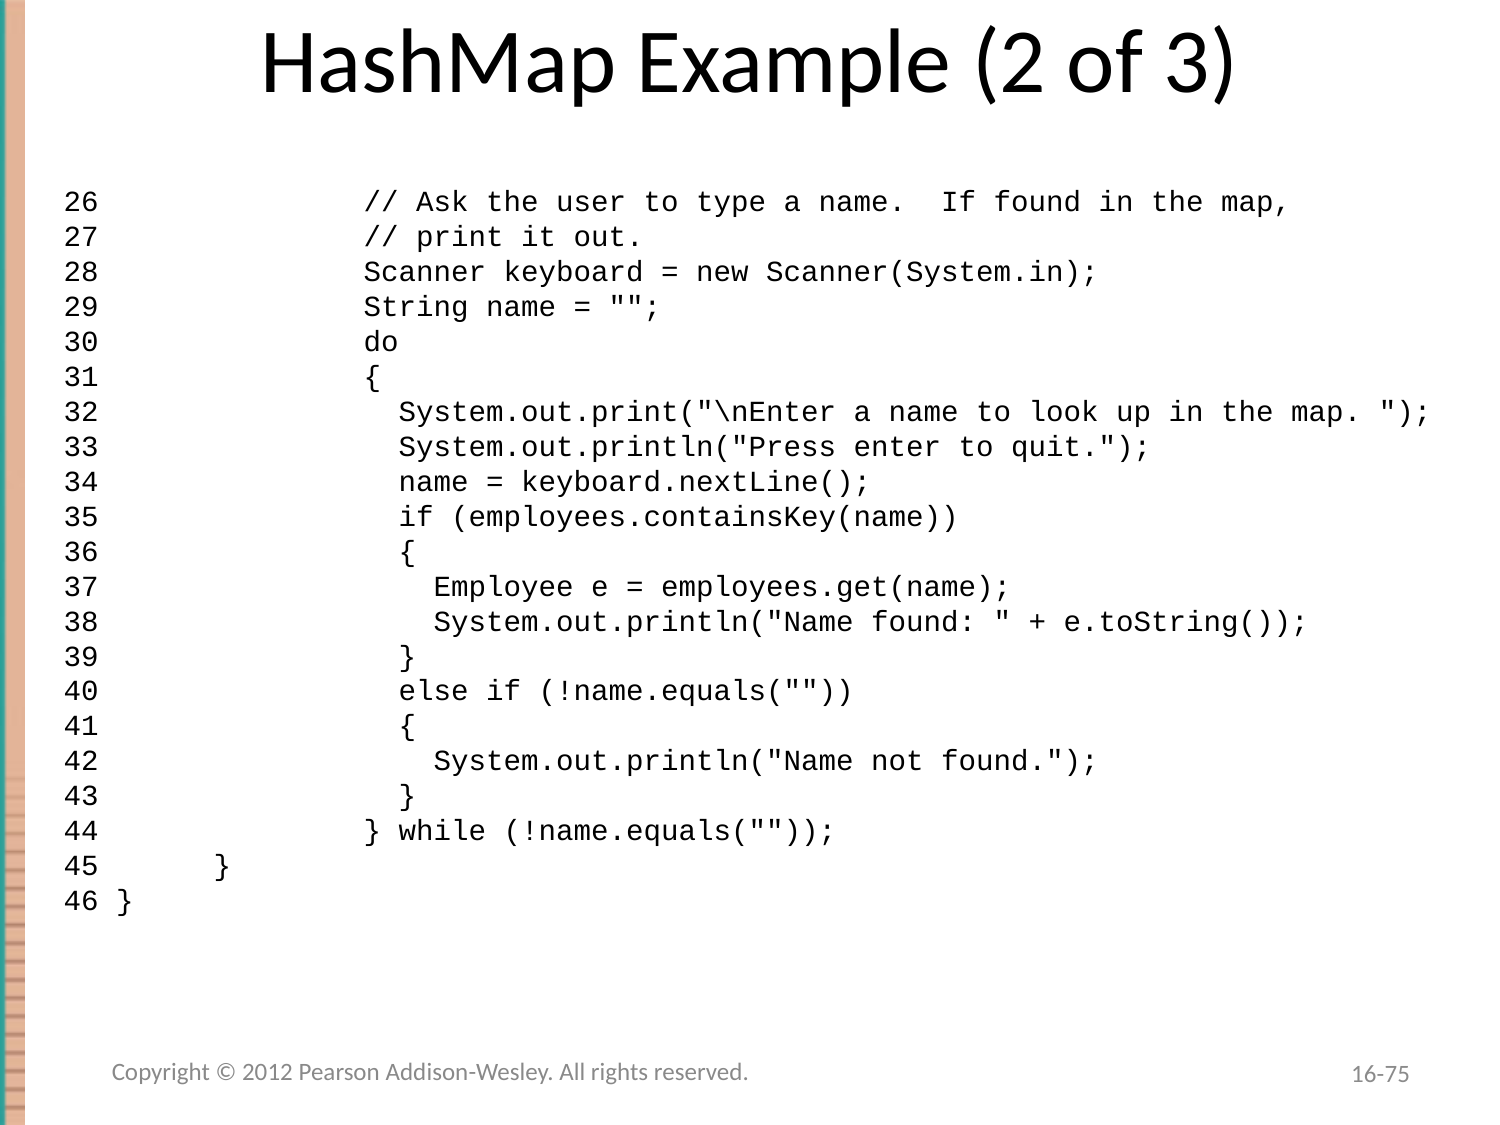

# HashMap Example (2 of 3)
26		// Ask the user to type a name.  If found in the map,
27		// print it out.
28		Scanner keyboard = new Scanner(System.in);
29		String name = "";
30		do
31		{
32	 	  System.out.print("\nEnter a name to look up in the map. ");
33		  System.out.println("Press enter to quit.");
34		  name = keyboard.nextLine();
35		  if (employees.containsKey(name))
36		  {
37		    Employee e = employees.get(name);
38		    System.out.println("Name found: " + e.toString());
39		  }
40		  else if (!name.equals(""))
41		  {
42		    System.out.println("Name not found.");
43		  }
44		} while (!name.equals(""));
45	}
46 }

Copyright © 2012 Pearson Addison-Wesley. All rights reserved.
16-75